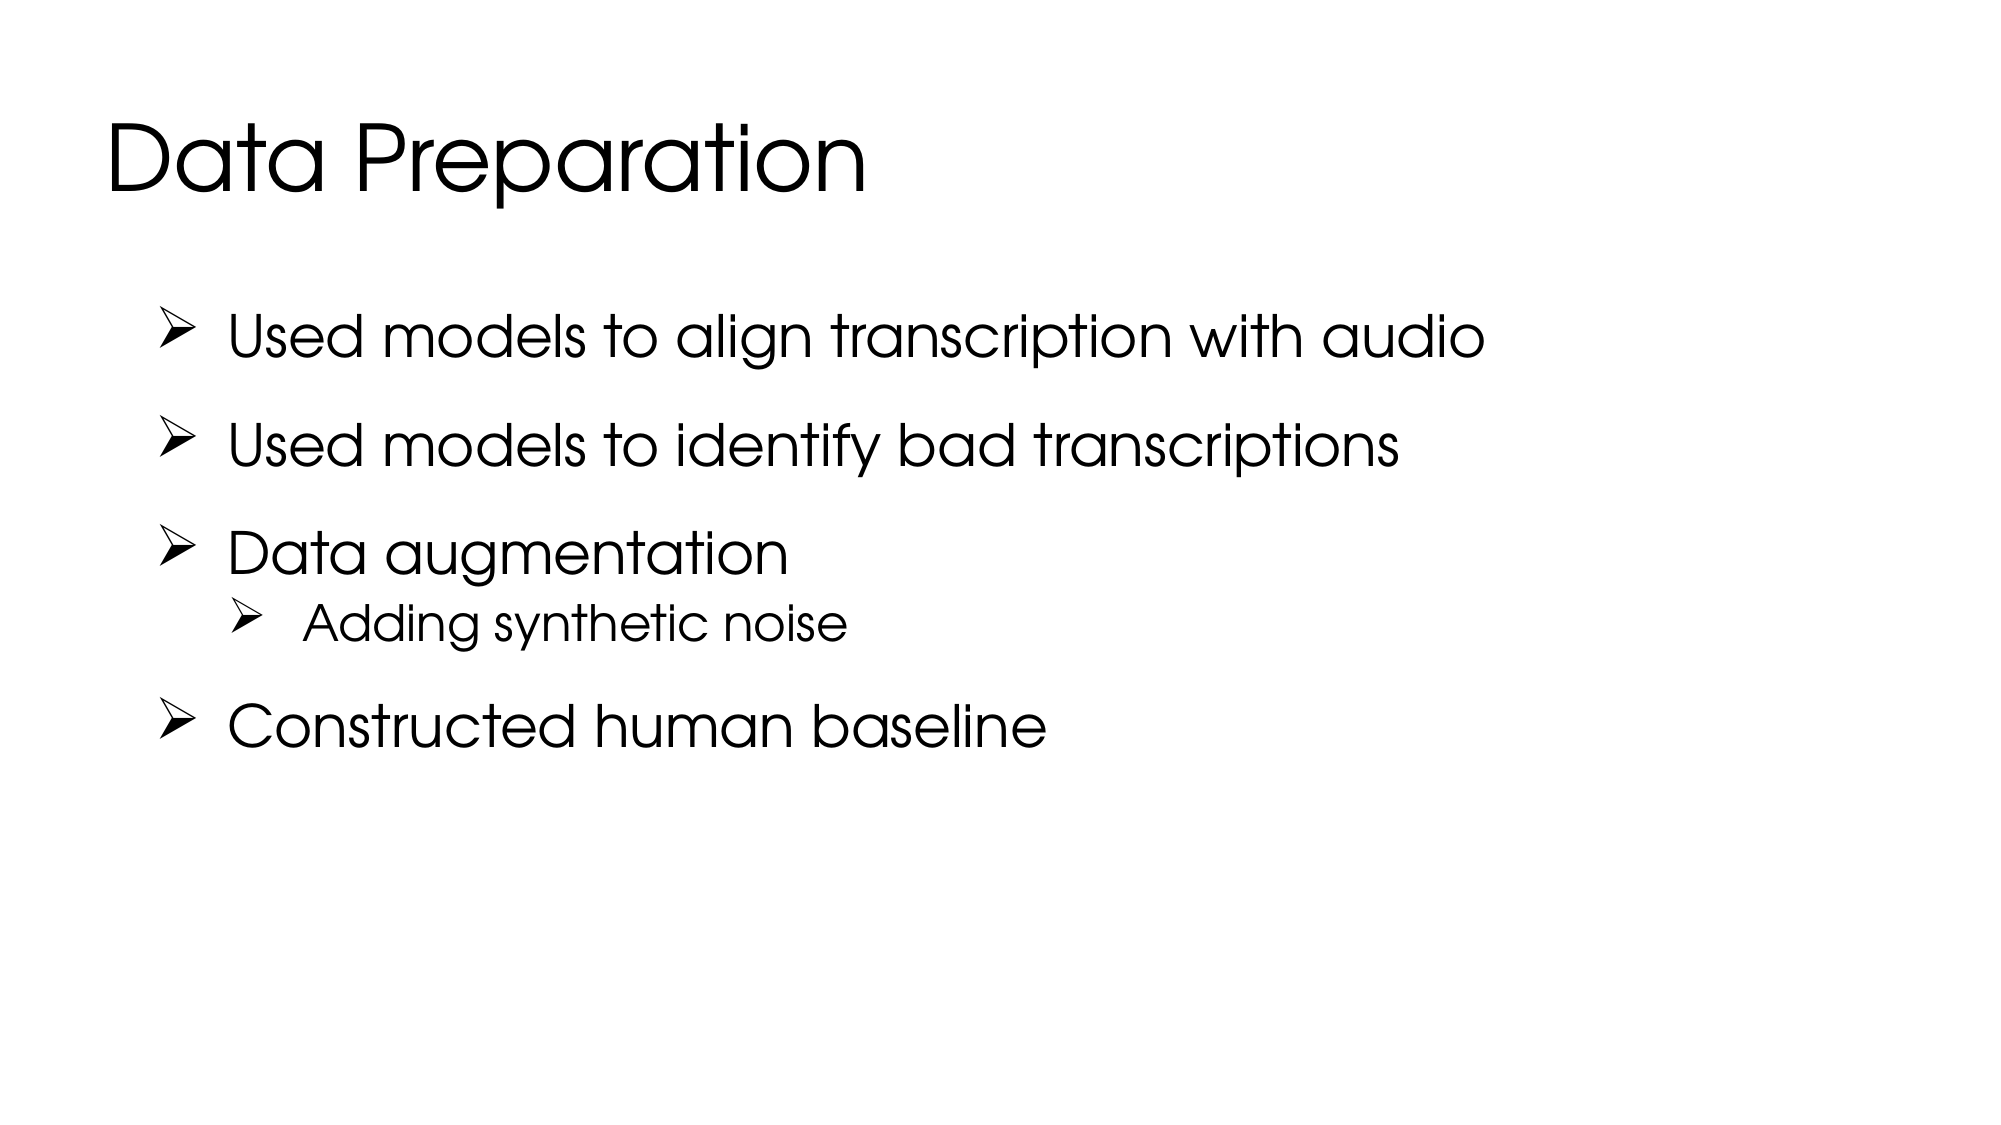

# Data Preparation
Used models to align transcription with audio
Used models to identify bad transcriptions
Data augmentation
Adding synthetic noise
Constructed human baseline